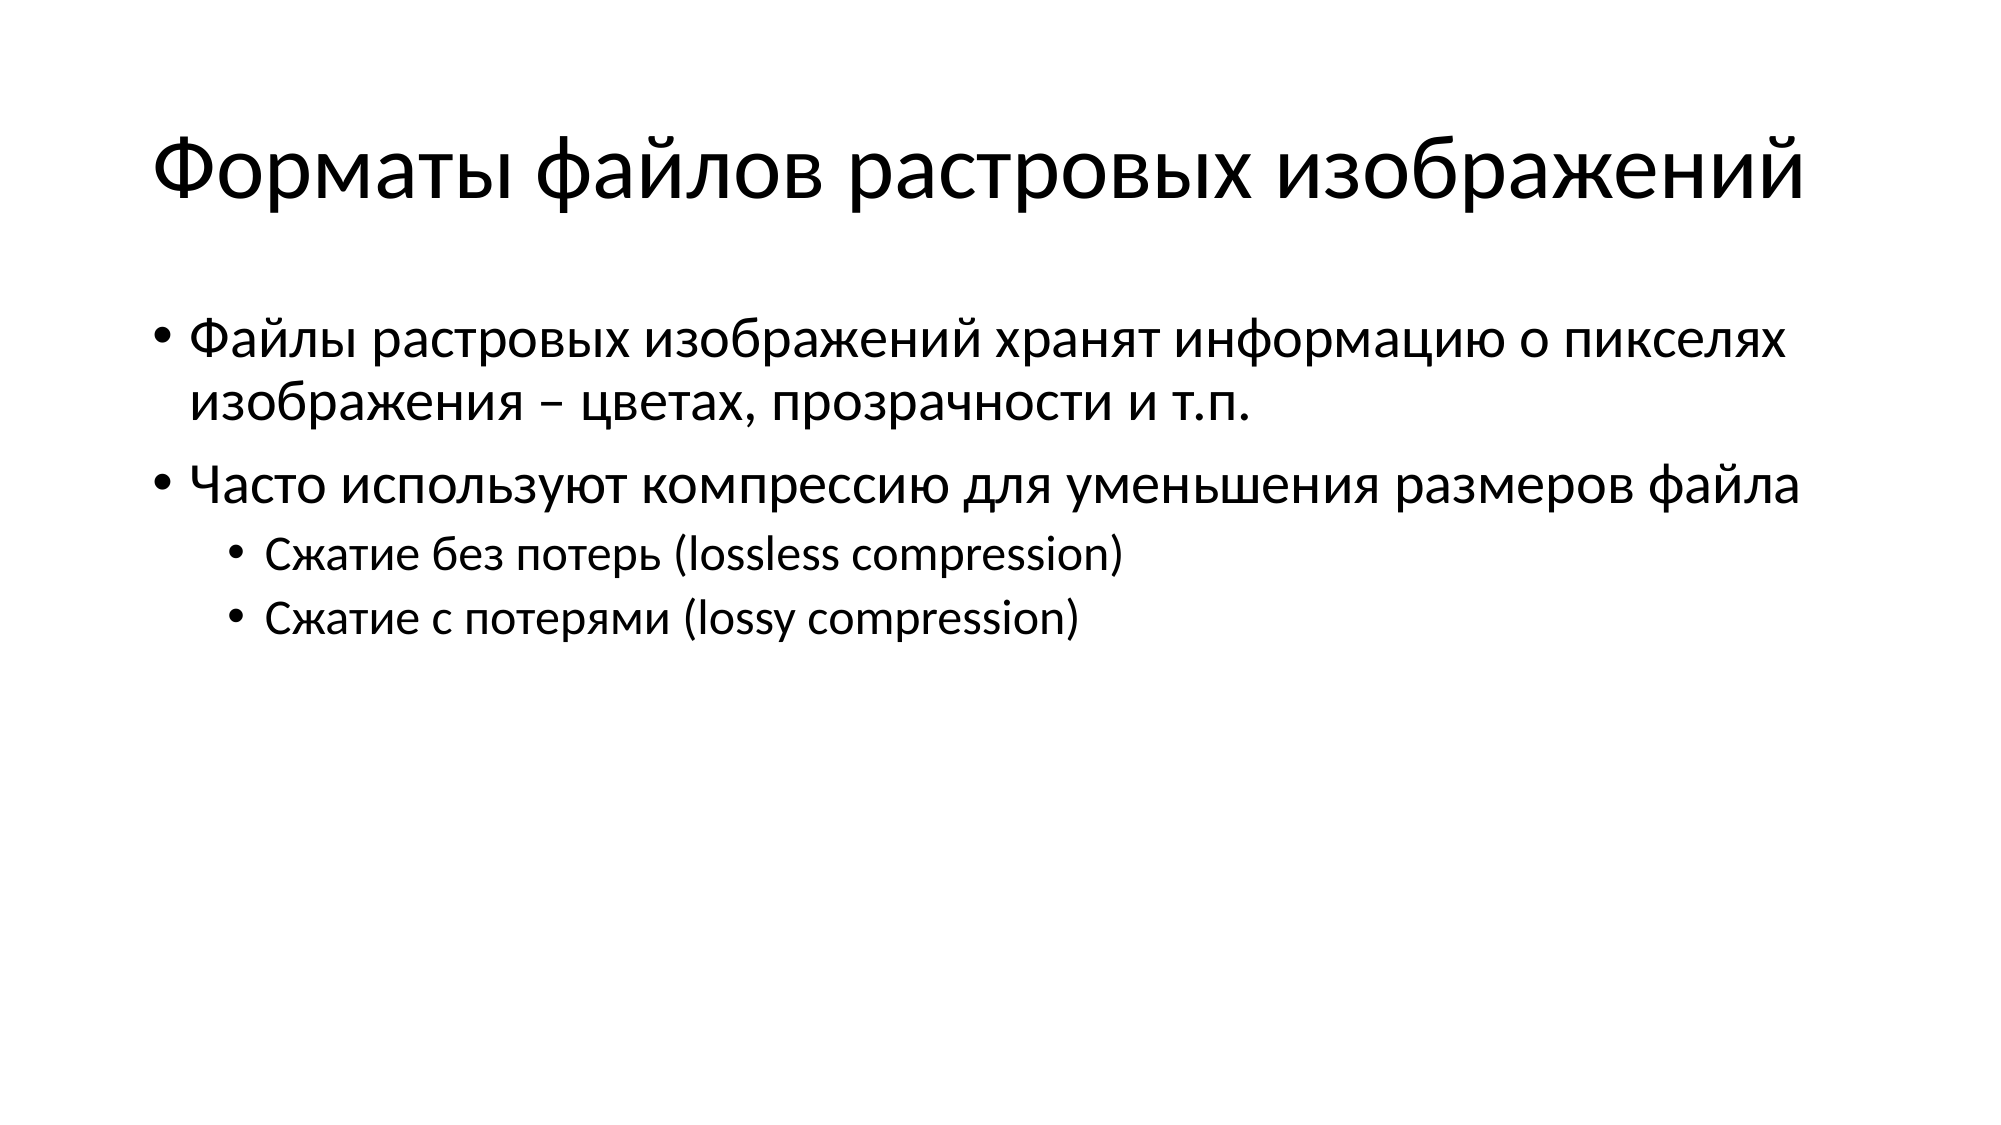

# Форматы файлов растровых изображений
Файлы растровых изображений хранят информацию о пикселях изображения – цветах, прозрачности и т.п.
Часто используют компрессию для уменьшения размеров файла
Сжатие без потерь (lossless compression)
Сжатие с потерями (lossy compression)